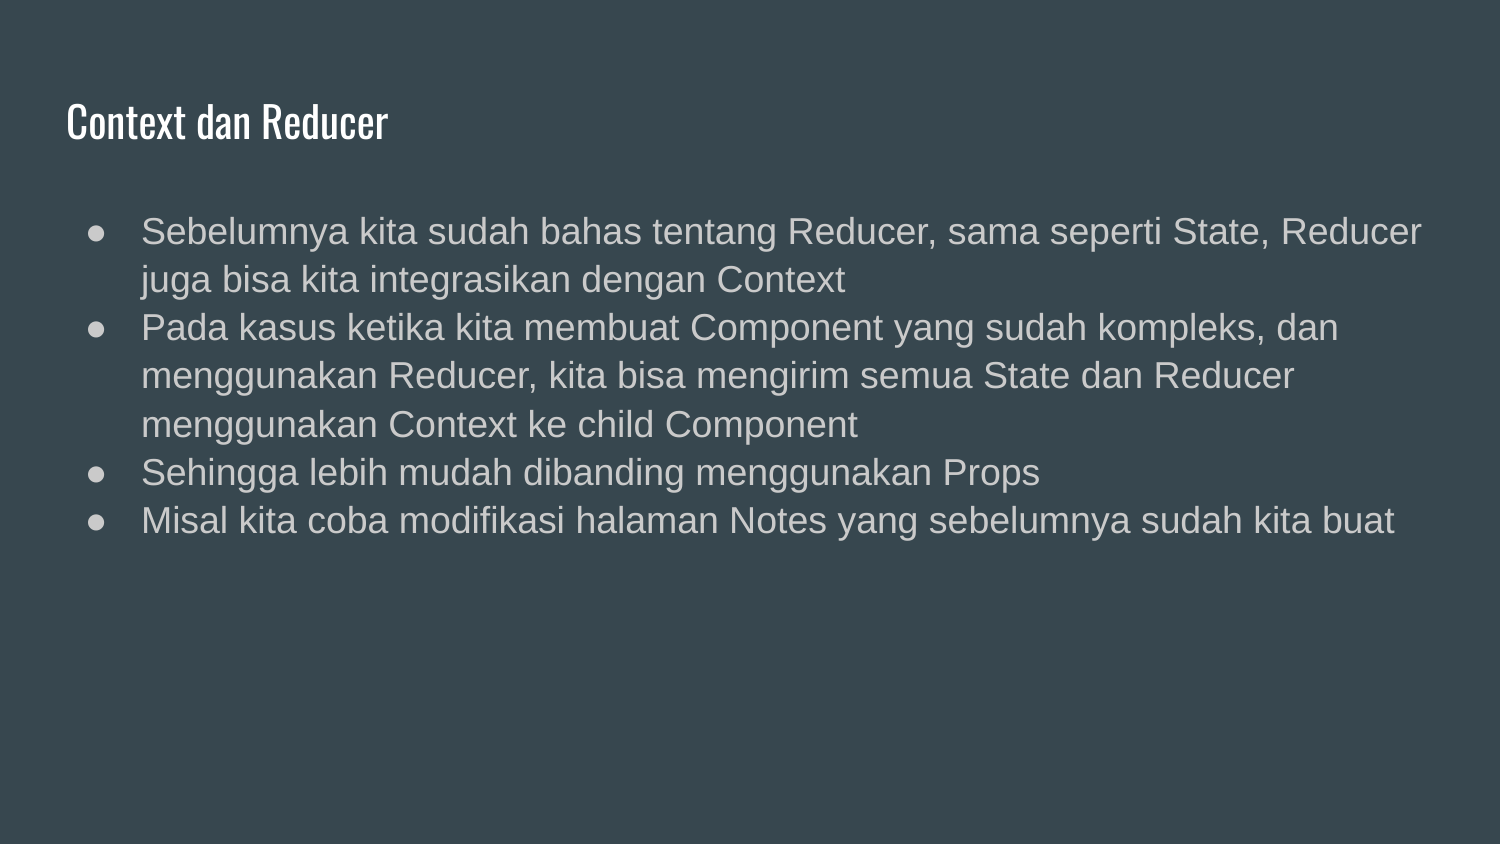

# Context dan Reducer
Sebelumnya kita sudah bahas tentang Reducer, sama seperti State, Reducer juga bisa kita integrasikan dengan Context
Pada kasus ketika kita membuat Component yang sudah kompleks, dan menggunakan Reducer, kita bisa mengirim semua State dan Reducer menggunakan Context ke child Component
Sehingga lebih mudah dibanding menggunakan Props
Misal kita coba modifikasi halaman Notes yang sebelumnya sudah kita buat